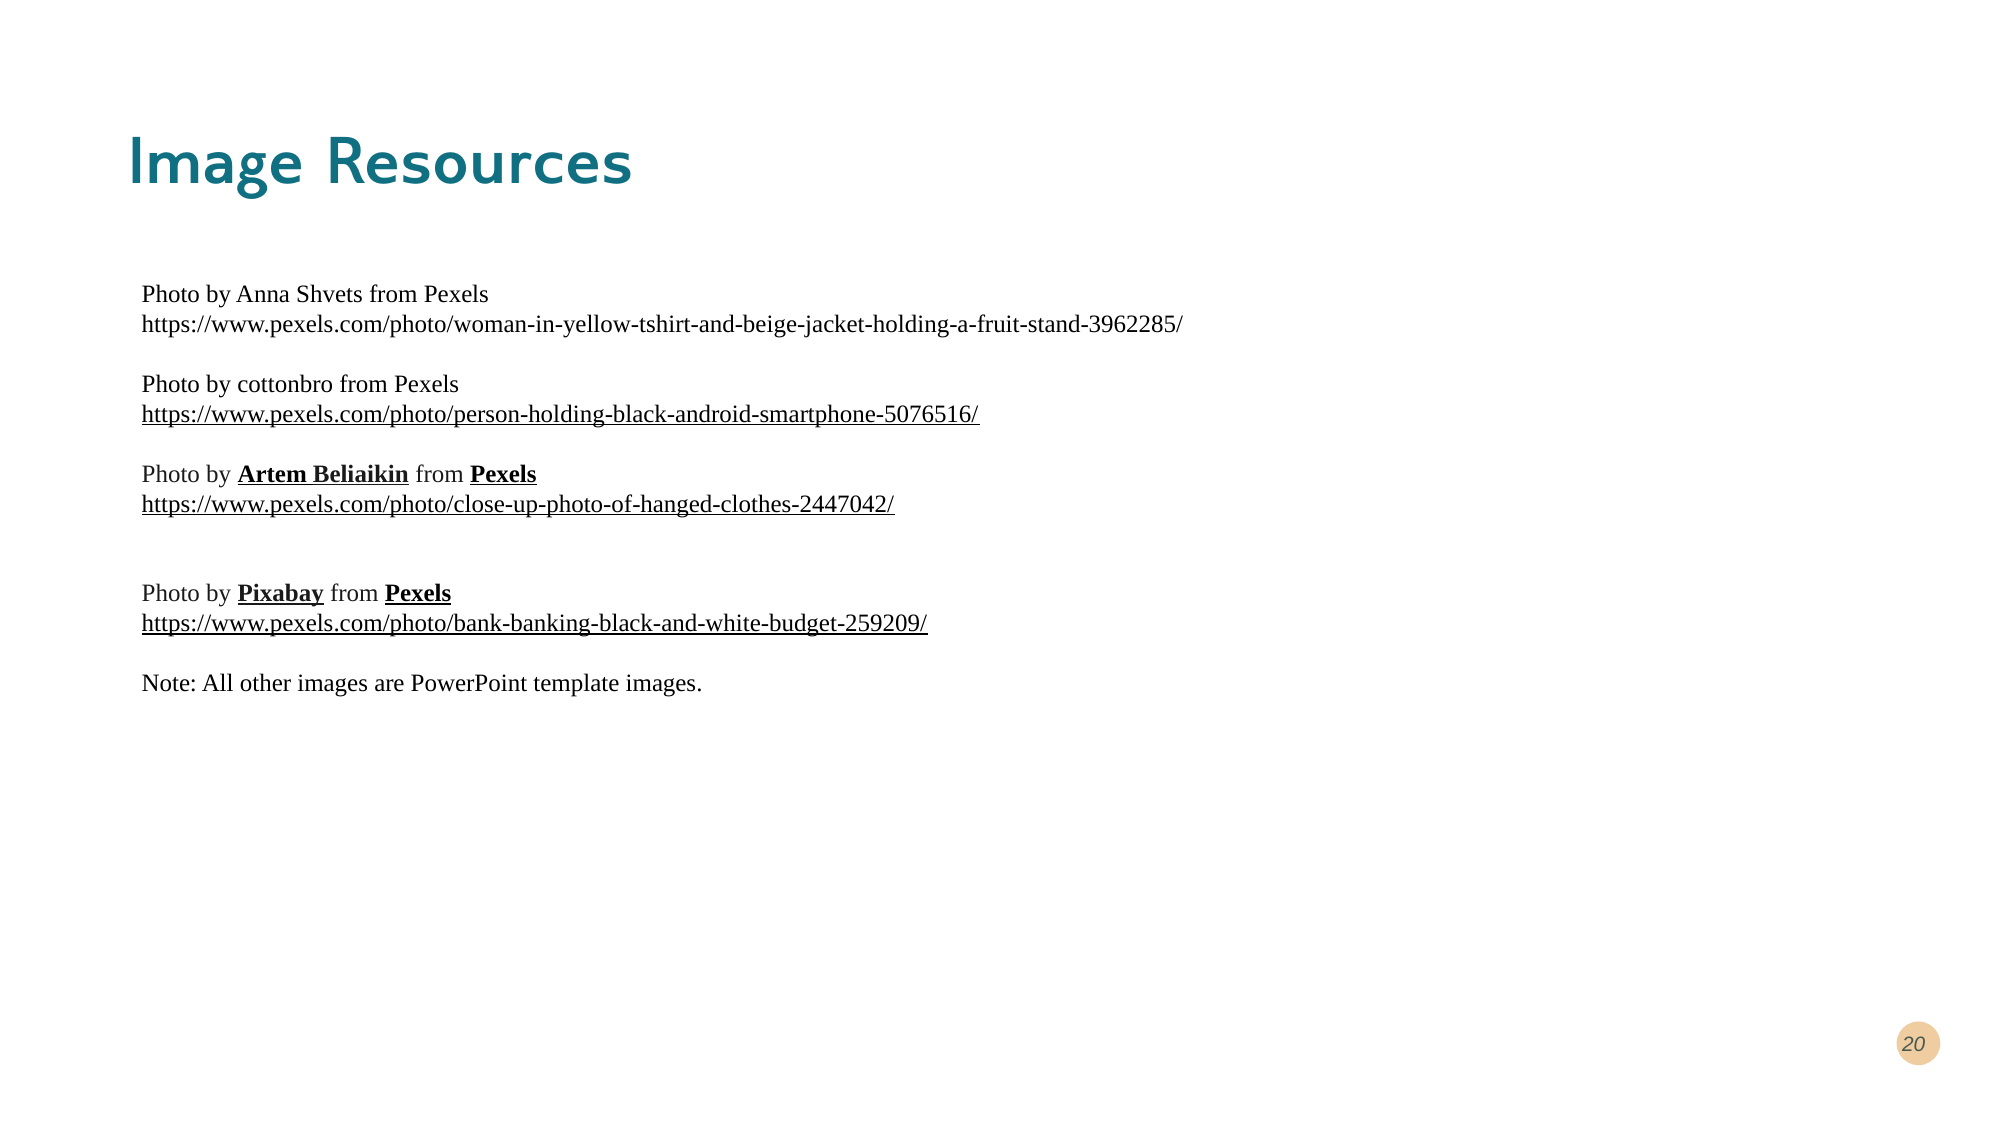

# Image Resources

Photo by Anna Shvets from Pexels
https://www.pexels.com/photo/woman-in-yellow-tshirt-and-beige-jacket-holding-a-fruit-stand-3962285/

Photo by cottonbro from Pexels
https://www.pexels.com/photo/person-holding-black-android-smartphone-5076516/

Photo by Artem Beliaikin from Pexels
https://www.pexels.com/photo/close-up-photo-of-hanged-clothes-2447042/

Photo by Pixabay from Pexels
https://www.pexels.com/photo/bank-banking-black-and-white-budget-259209/

Note: All other images are PowerPoint template images.
20